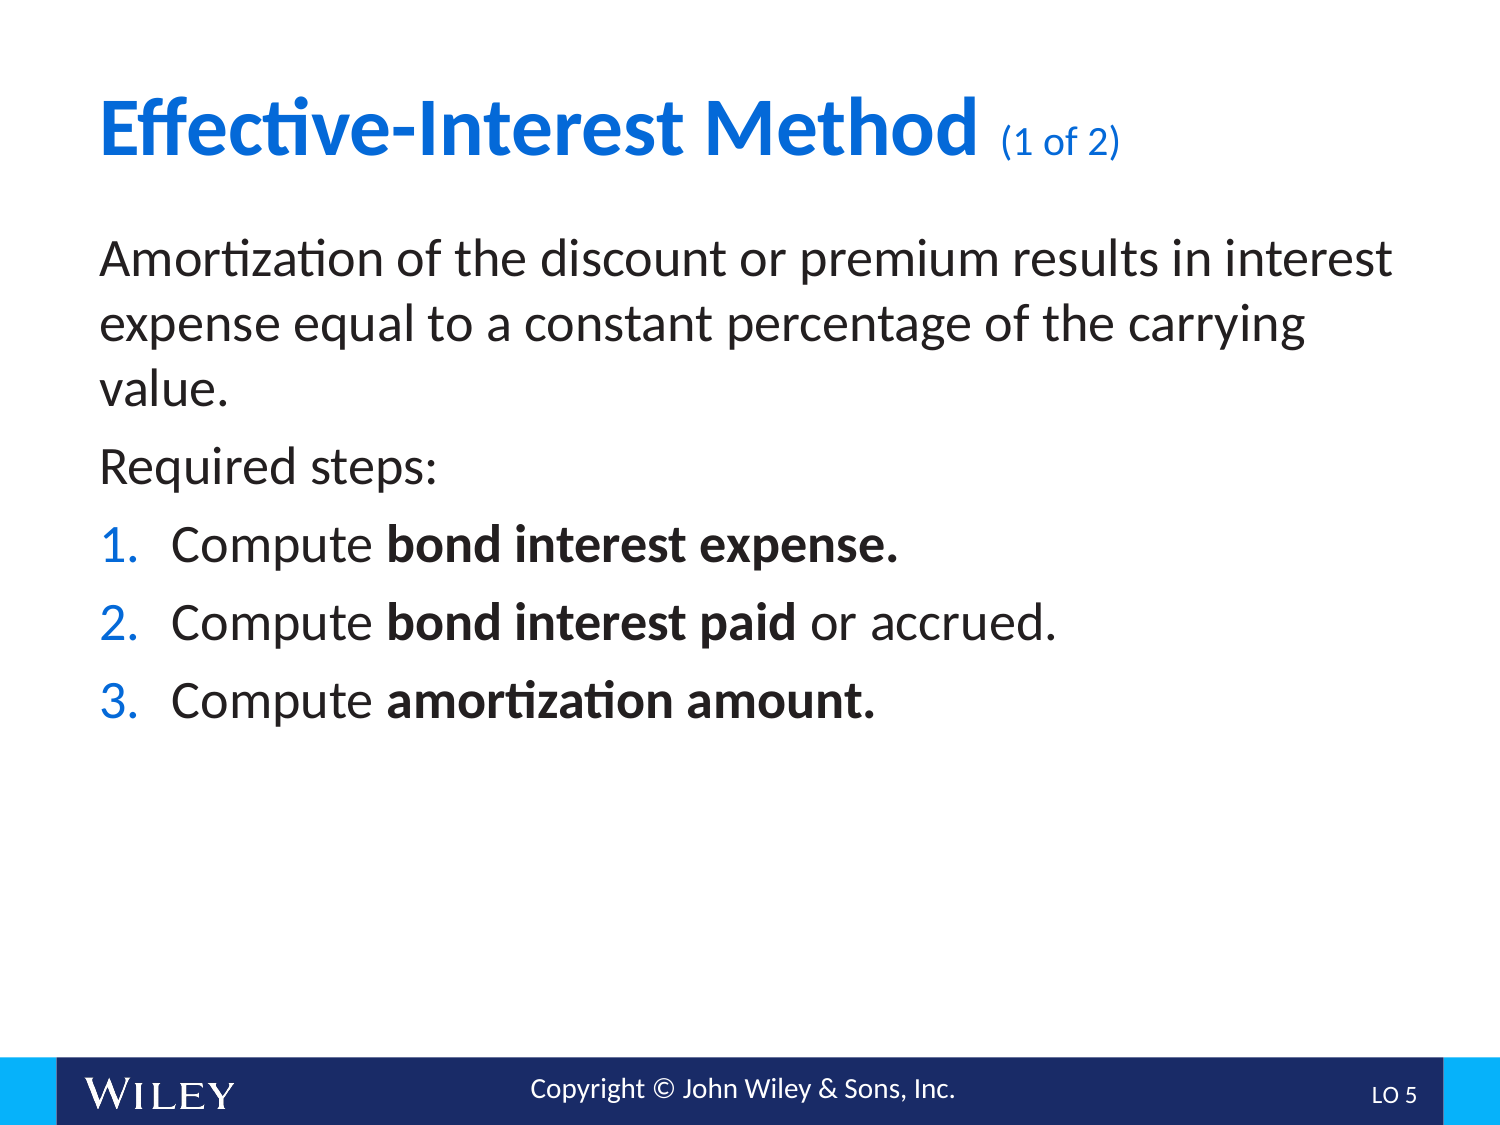

# Effective-Interest Method (1 of 2)
Amortization of the discount or premium results in interest expense equal to a constant percentage of the carrying value.
Required steps:
Compute bond interest expense.
Compute bond interest paid or accrued.
Compute amortization amount.
L O 5